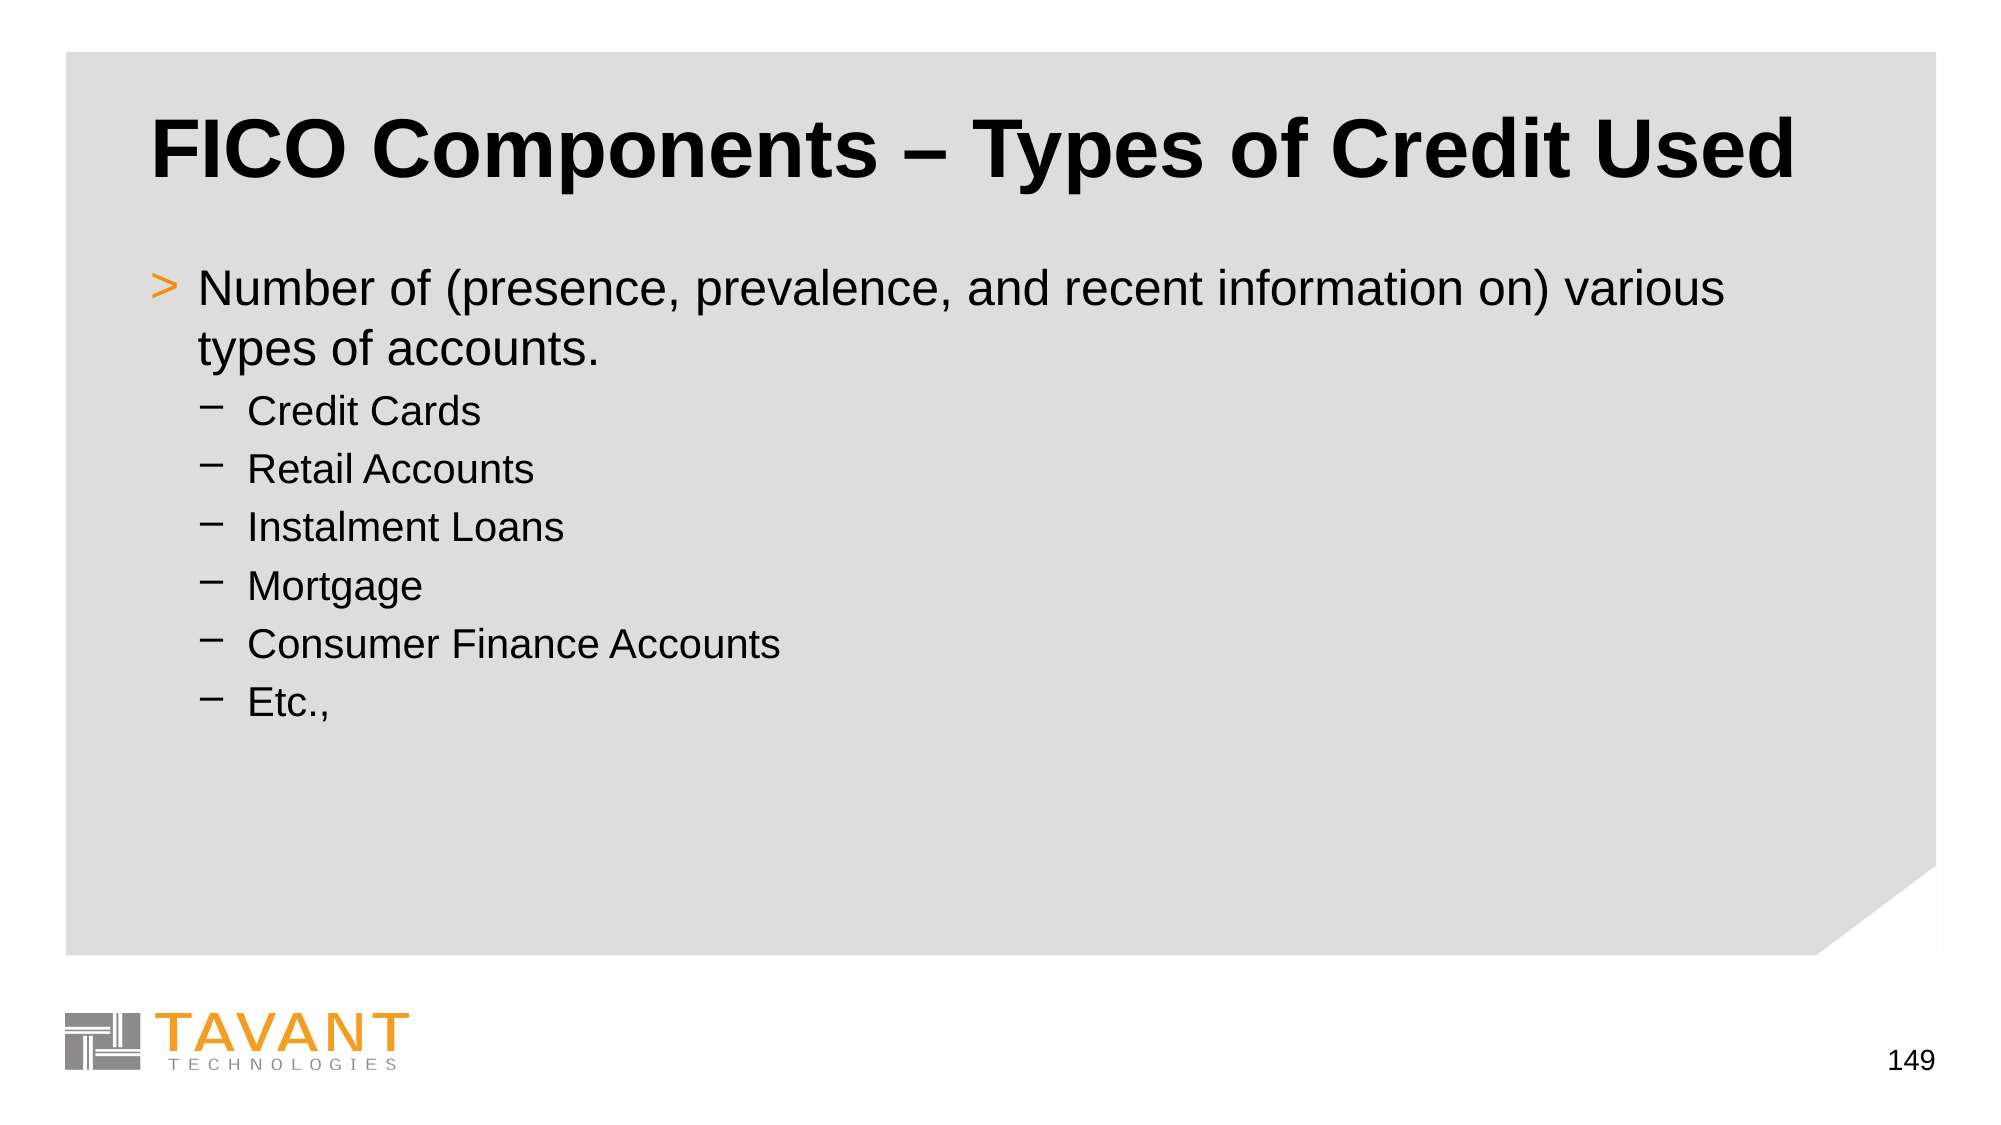

# FICO Components – Types of Credit Used
Number of (presence, prevalence, and recent information on) various types of accounts.
Credit Cards
Retail Accounts
Instalment Loans
Mortgage
Consumer Finance Accounts
Etc.,

149